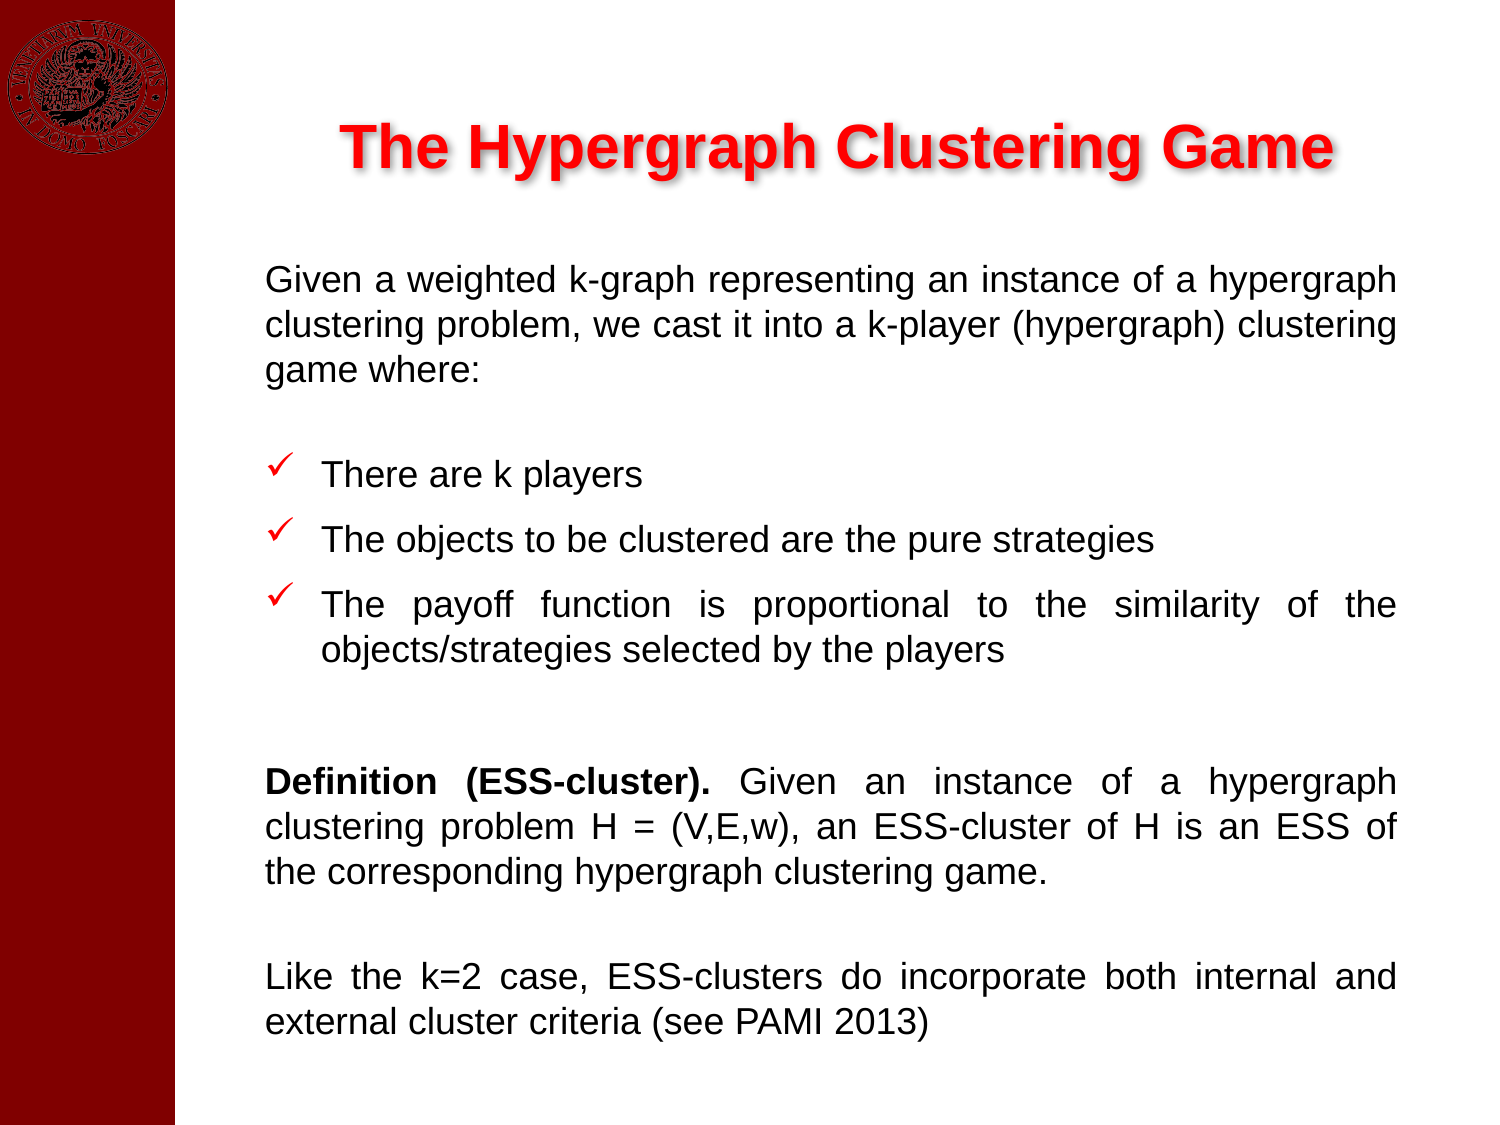

The Hypergraph Clustering Game
Given a weighted k-graph representing an instance of a hypergraph clustering problem, we cast it into a k-player (hypergraph) clustering game where:

There are k players
The objects to be clustered are the pure strategies
The payoff function is proportional to the similarity of the objects/strategies selected by the players
Definition (ESS-cluster). Given an instance of a hypergraph clustering problem H = (V,E,w), an ESS-cluster of H is an ESS of the corresponding hypergraph clustering game.

Like the k=2 case, ESS-clusters do incorporate both internal and external cluster criteria (see PAMI 2013)